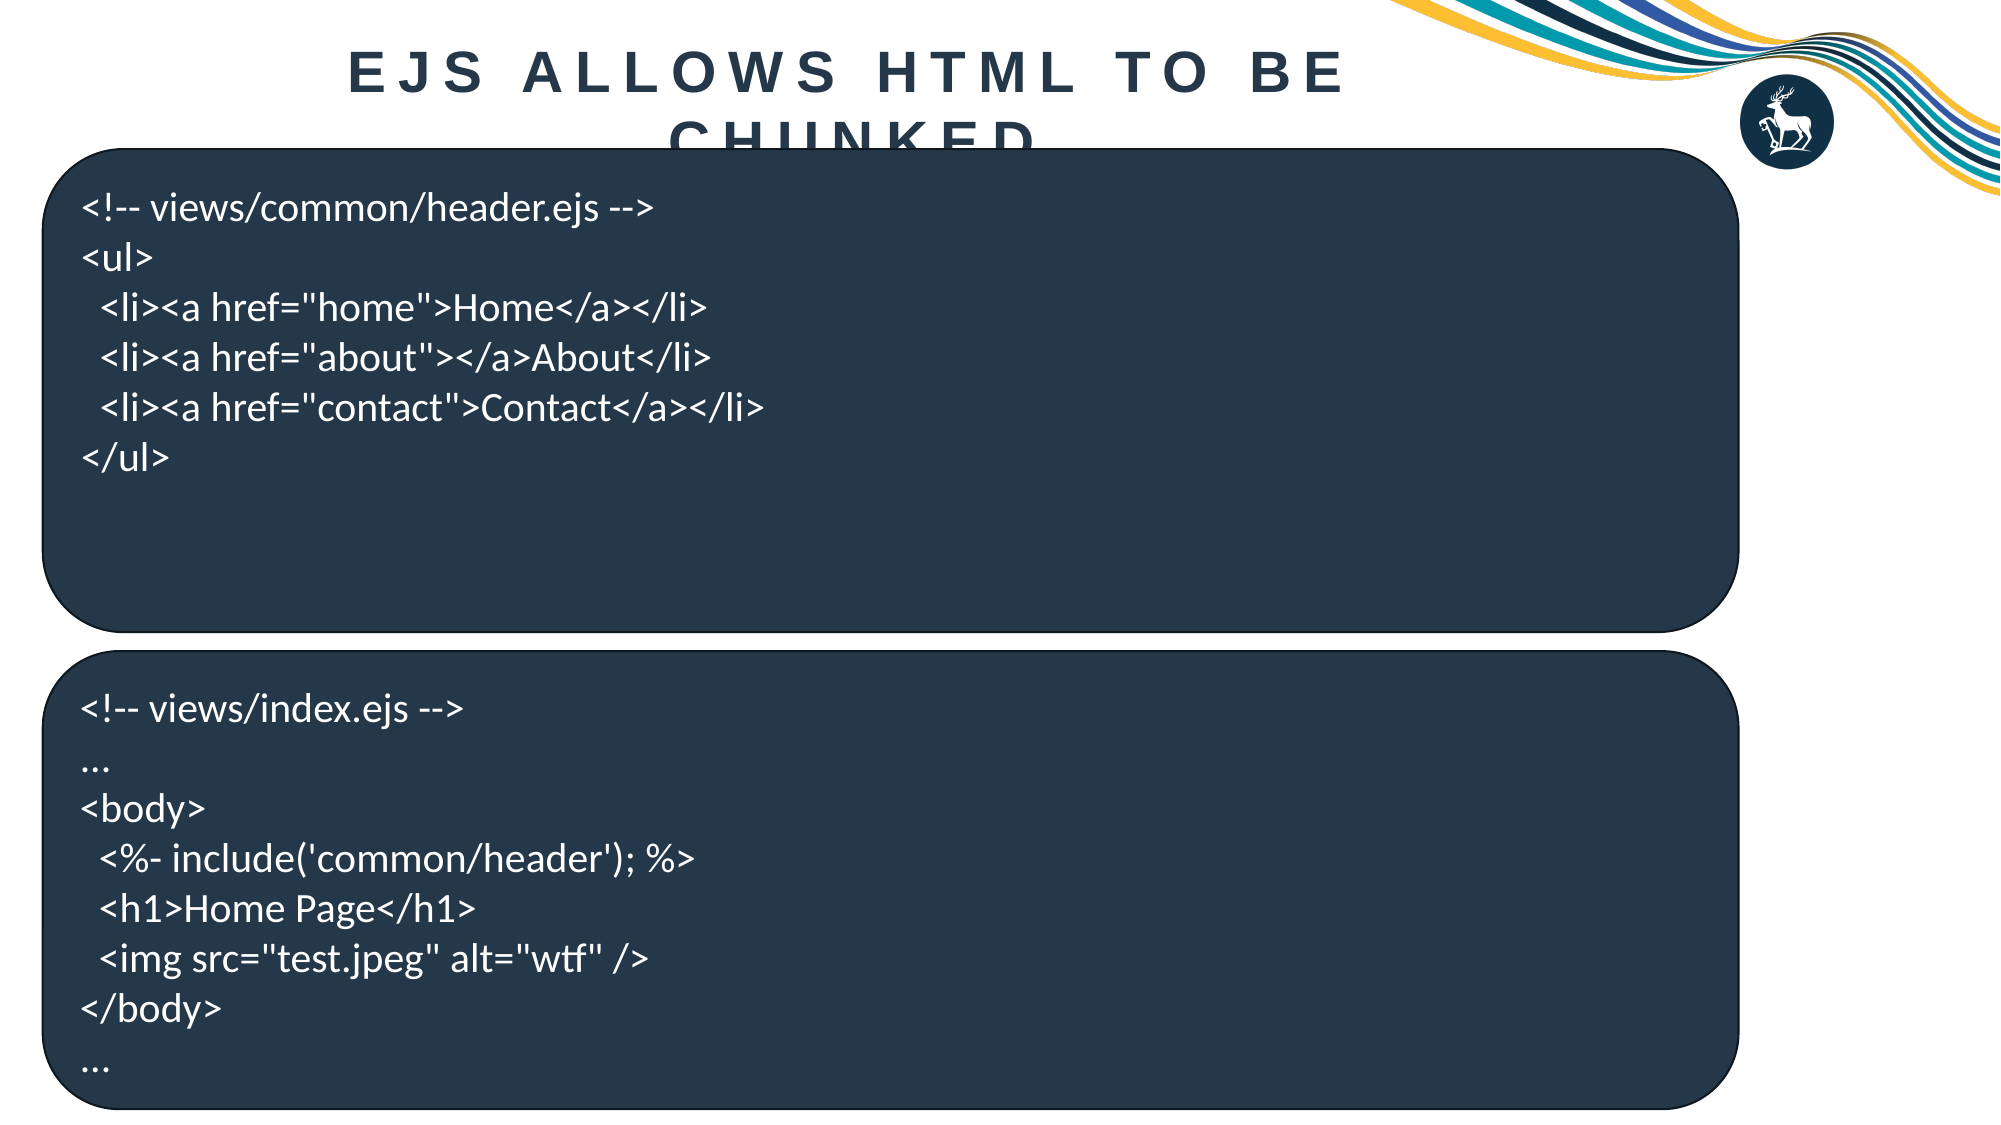

# EJS Allows HTML to be chunked
<!-- views/common/header.ejs -->
<ul>
  <li><a href="home">Home</a></li>
  <li><a href="about"></a>About</li>
  <li><a href="contact">Contact</a></li>
</ul>

<!-- views/index.ejs -->
...
<body>
  <%- include('common/header'); %>
  <h1>Home Page</h1>
  <img src="test.jpeg" alt="wtf" />
</body>
...